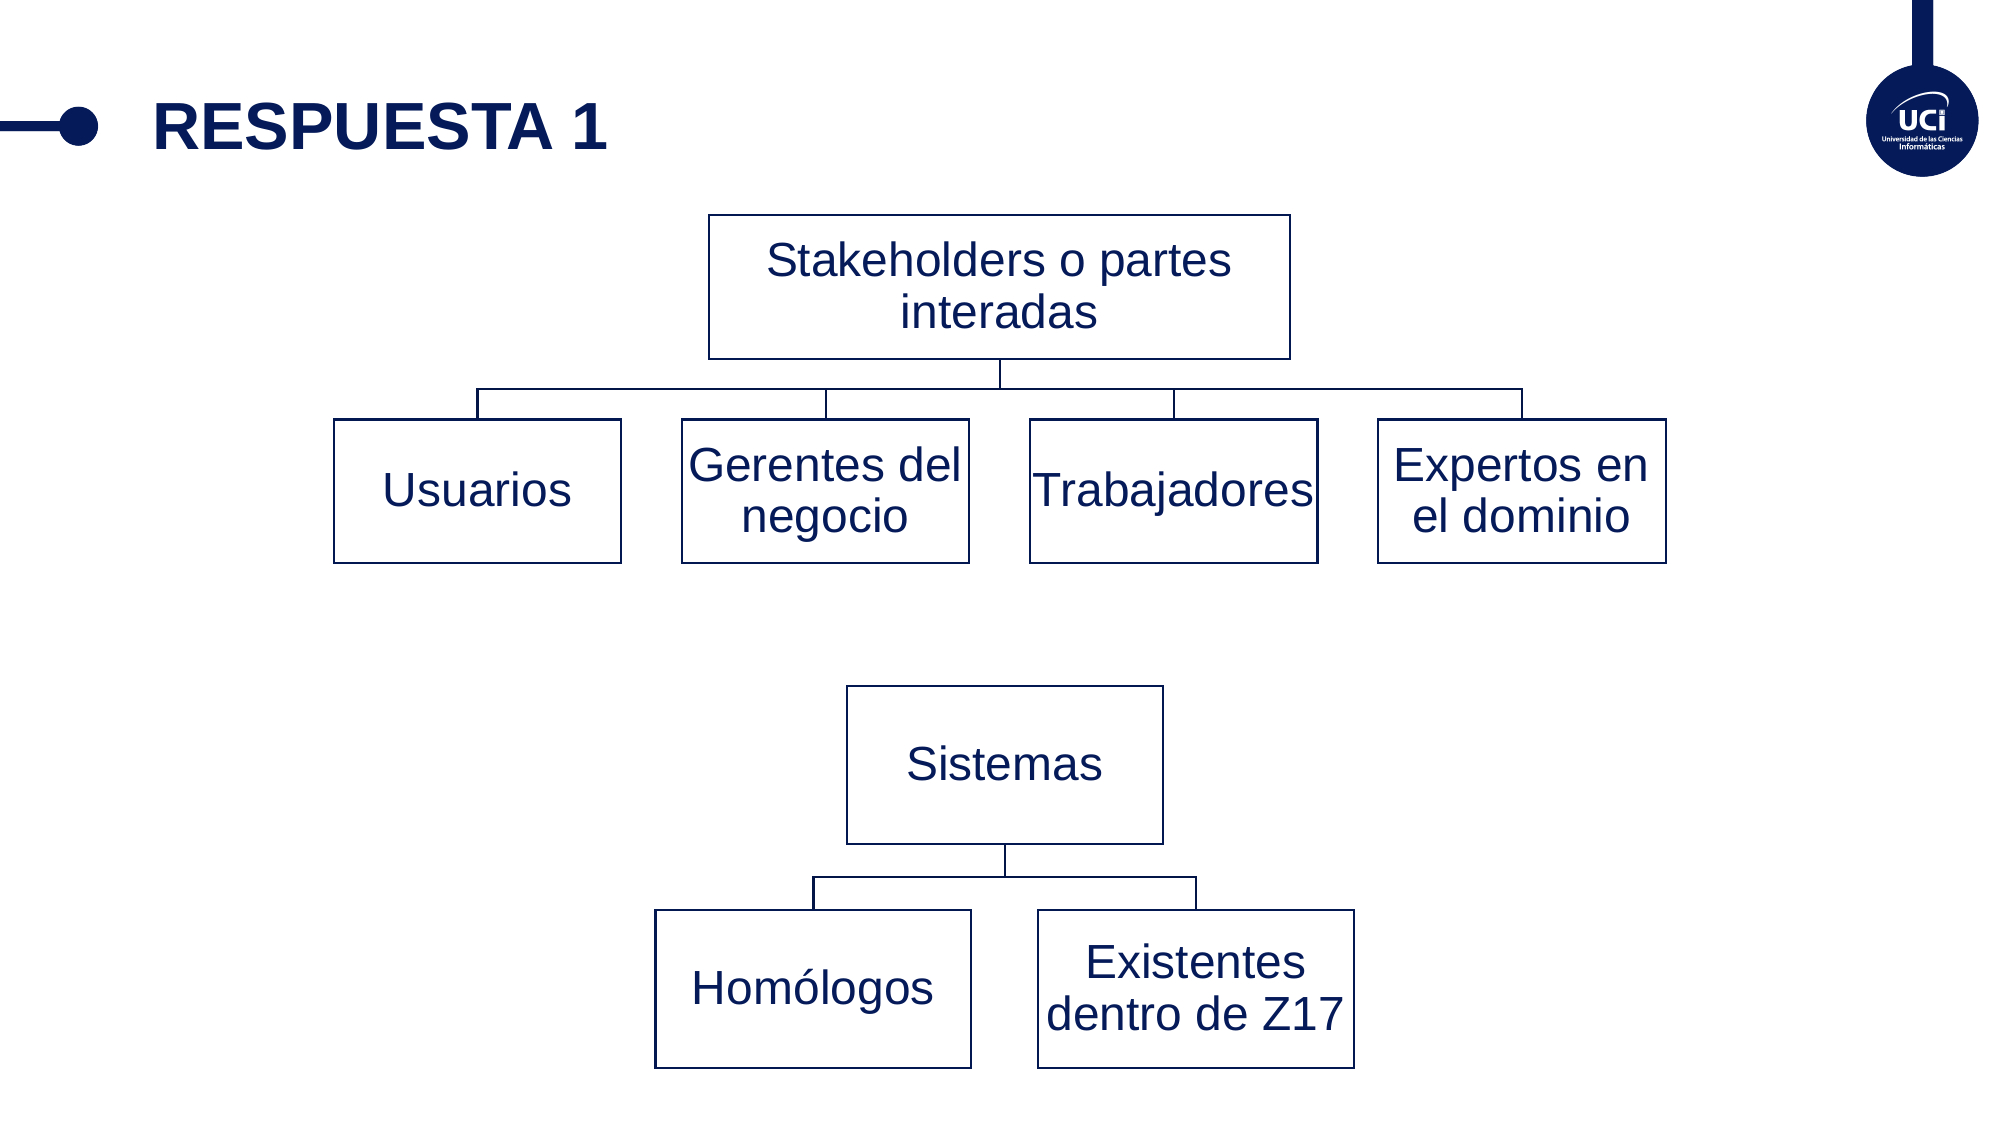

Stakeholders o partes interadas
Usuarios
Gerentes del negocio
Trabajadores
Expertos en el dominio
# RESPUESTA 1
Sistemas
Homólogos
Existentes dentro de Z17